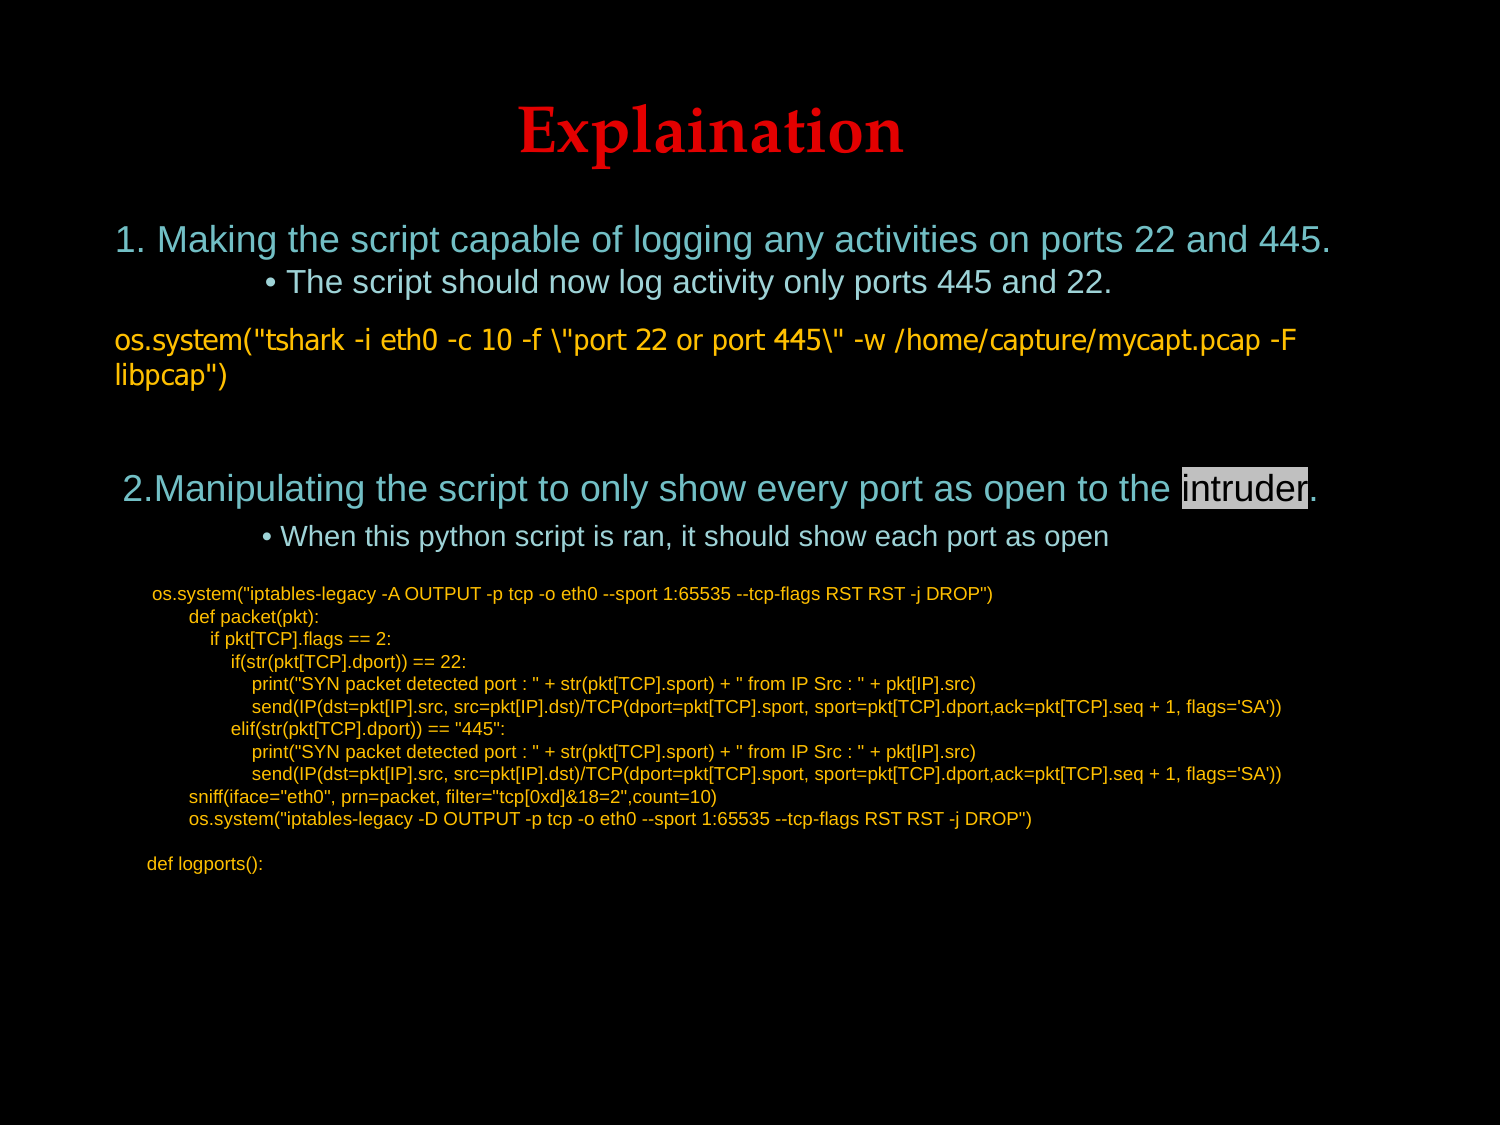

Explaination
1. Making the script capable of logging any activities on ports 22 and 445.
	• The script should now log activity only ports 445 and 22.
os.system("tshark -i eth0 -c 10 -f \"port 22 or port 445\" -w /home/capture/mycapt.pcap -F libpcap")
 2.Manipulating the script to only show every port as open to the intruder.
	• When this python script is ran, it should show each port as open
 os.system("iptables-legacy -A OUTPUT -p tcp -o eth0 --sport 1:65535 --tcp-flags RST RST -j DROP")
        def packet(pkt):
            if pkt[TCP].flags == 2:
                if(str(pkt[TCP].dport)) == 22:
                    print("SYN packet detected port : " + str(pkt[TCP].sport) + " from IP Src : " + pkt[IP].src)
                    send(IP(dst=pkt[IP].src, src=pkt[IP].dst)/TCP(dport=pkt[TCP].sport, sport=pkt[TCP].dport,ack=pkt[TCP].seq + 1, flags='SA'))
                elif(str(pkt[TCP].dport)) == "445":
                    print("SYN packet detected port : " + str(pkt[TCP].sport) + " from IP Src : " + pkt[IP].src)
                    send(IP(dst=pkt[IP].src, src=pkt[IP].dst)/TCP(dport=pkt[TCP].sport, sport=pkt[TCP].dport,ack=pkt[TCP].seq + 1, flags='SA'))
        sniff(iface="eth0", prn=packet, filter="tcp[0xd]&18=2",count=10)
        os.system("iptables-legacy -D OUTPUT -p tcp -o eth0 --sport 1:65535 --tcp-flags RST RST -j DROP")

def logports():